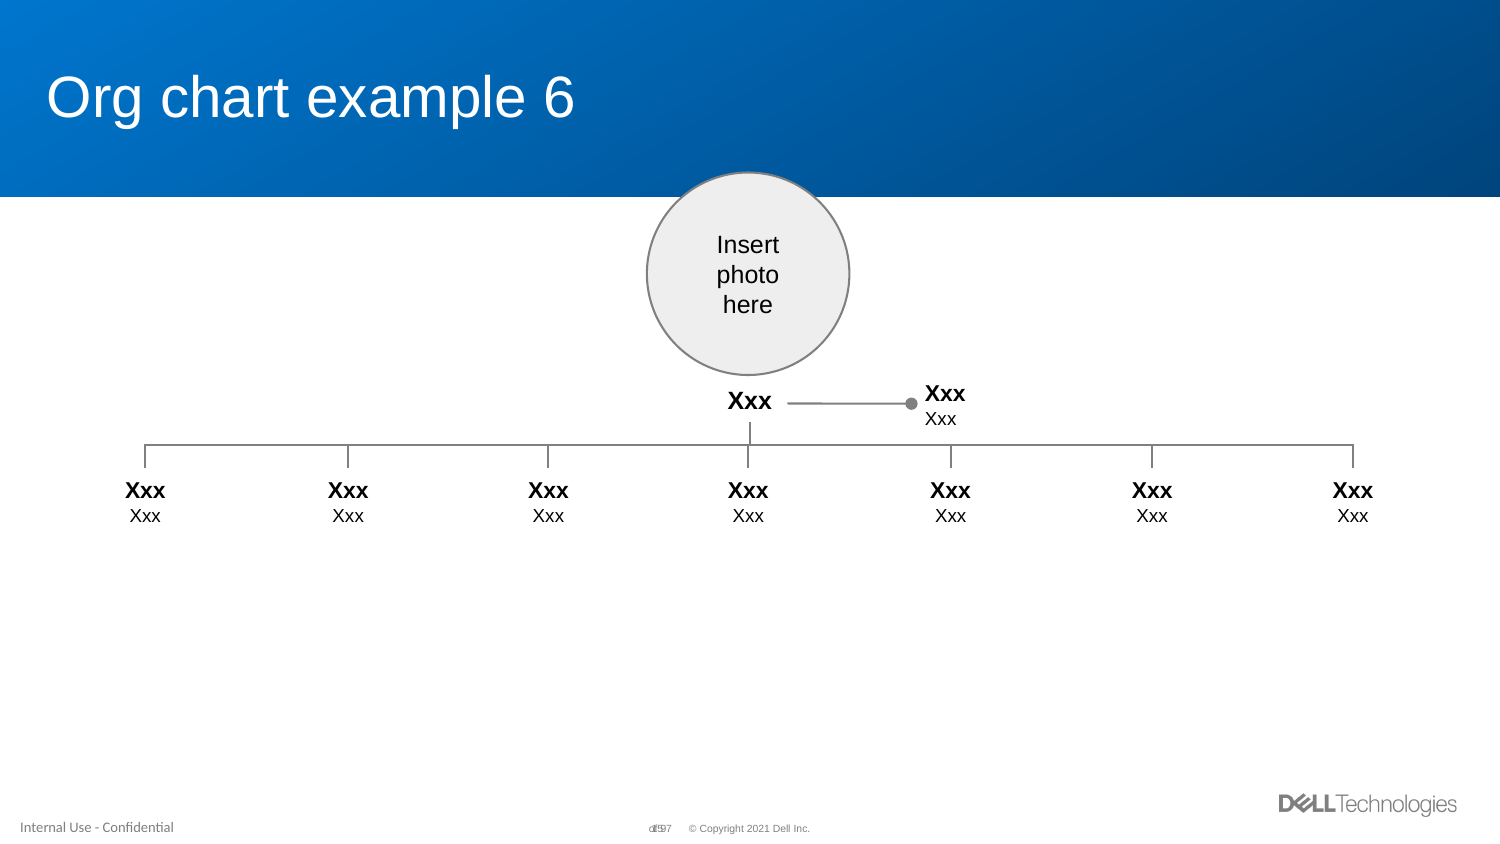

# Org chart example 6
Insert photo here
Xxx
Xxx
Xxx
Xxx
Xxx
Xxx
Xxx
Xxx
Xxx
Xxx
Xxx
Xxx
Xxx
Xxx
Xxx
Xxx
Xxx